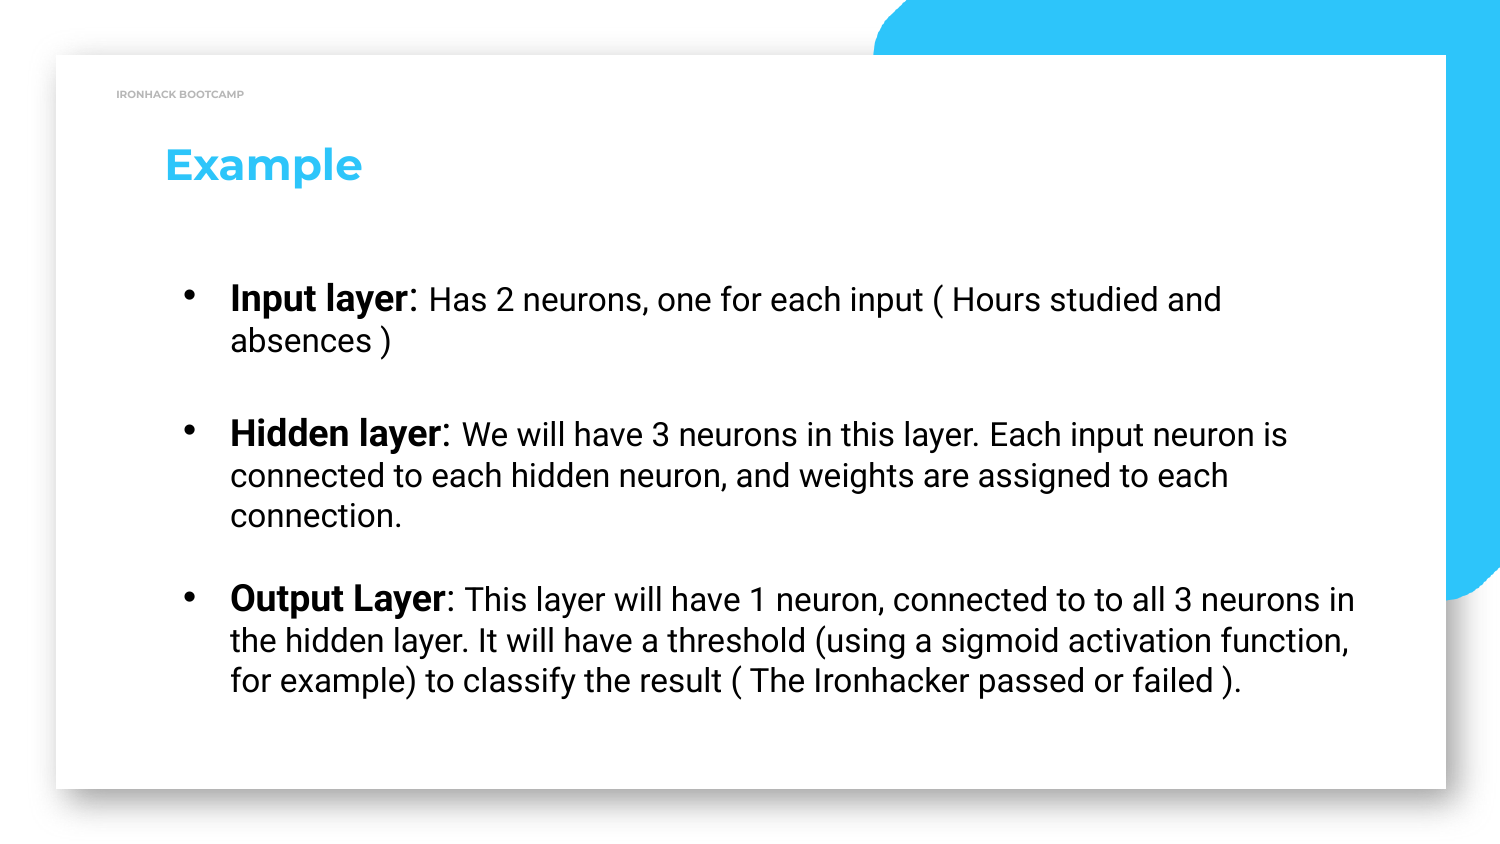

IRONHACK BOOTCAMP
Example
Input layer: Has 2 neurons, one for each input ( Hours studied and absences )
Hidden layer: We will have 3 neurons in this layer. Each input neuron is connected to each hidden neuron, and weights are assigned to each connection.
Output Layer: This layer will have 1 neuron, connected to to all 3 neurons in the hidden layer. It will have a threshold (using a sigmoid activation function, for example) to classify the result ( The Ironhacker passed or failed ).